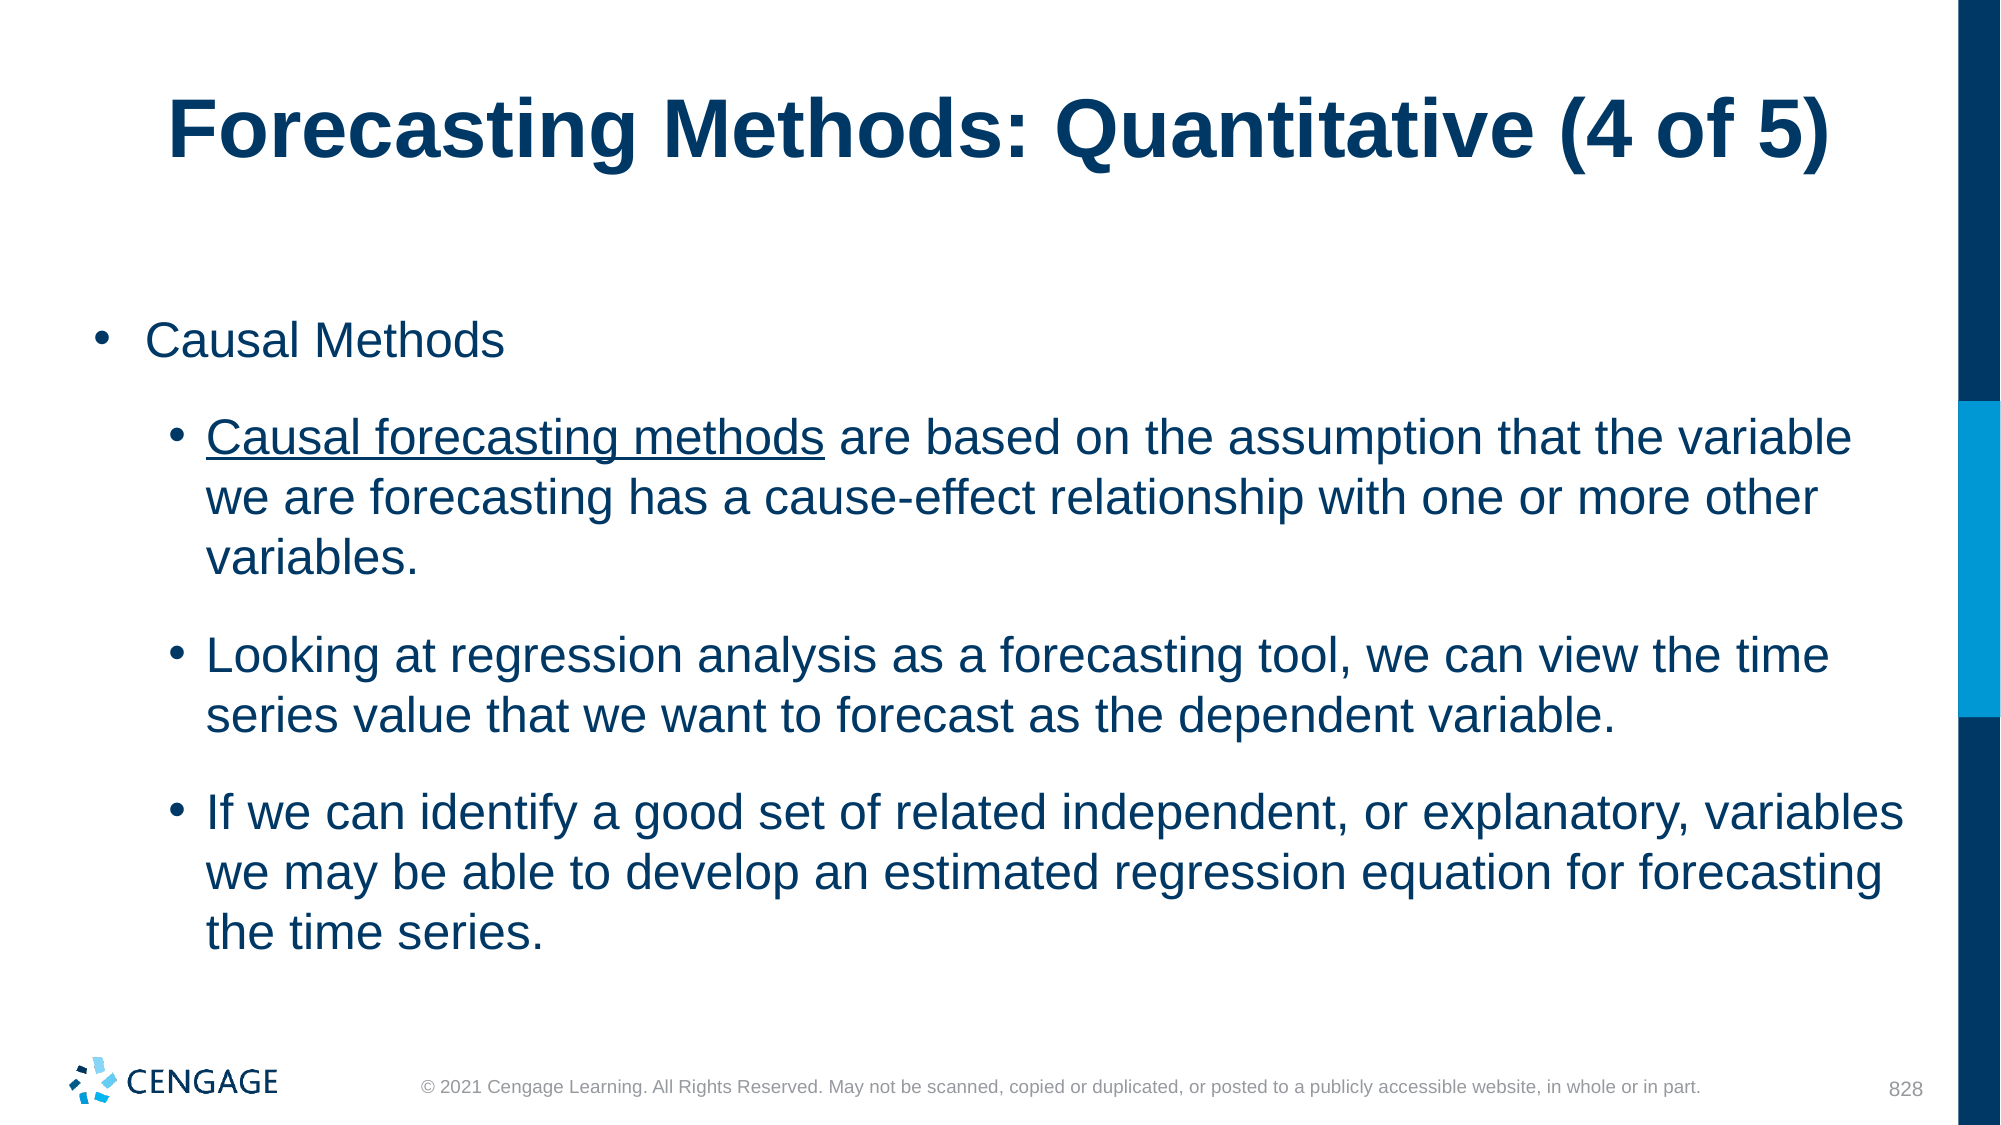

# Forecasting Methods: Quantitative (4 of 5)
 Causal Methods
Causal forecasting methods are based on the assumption that the variable we are forecasting has a cause-effect relationship with one or more other variables.
Looking at regression analysis as a forecasting tool, we can view the time series value that we want to forecast as the dependent variable.
If we can identify a good set of related independent, or explanatory, variables we may be able to develop an estimated regression equation for forecasting the time series.